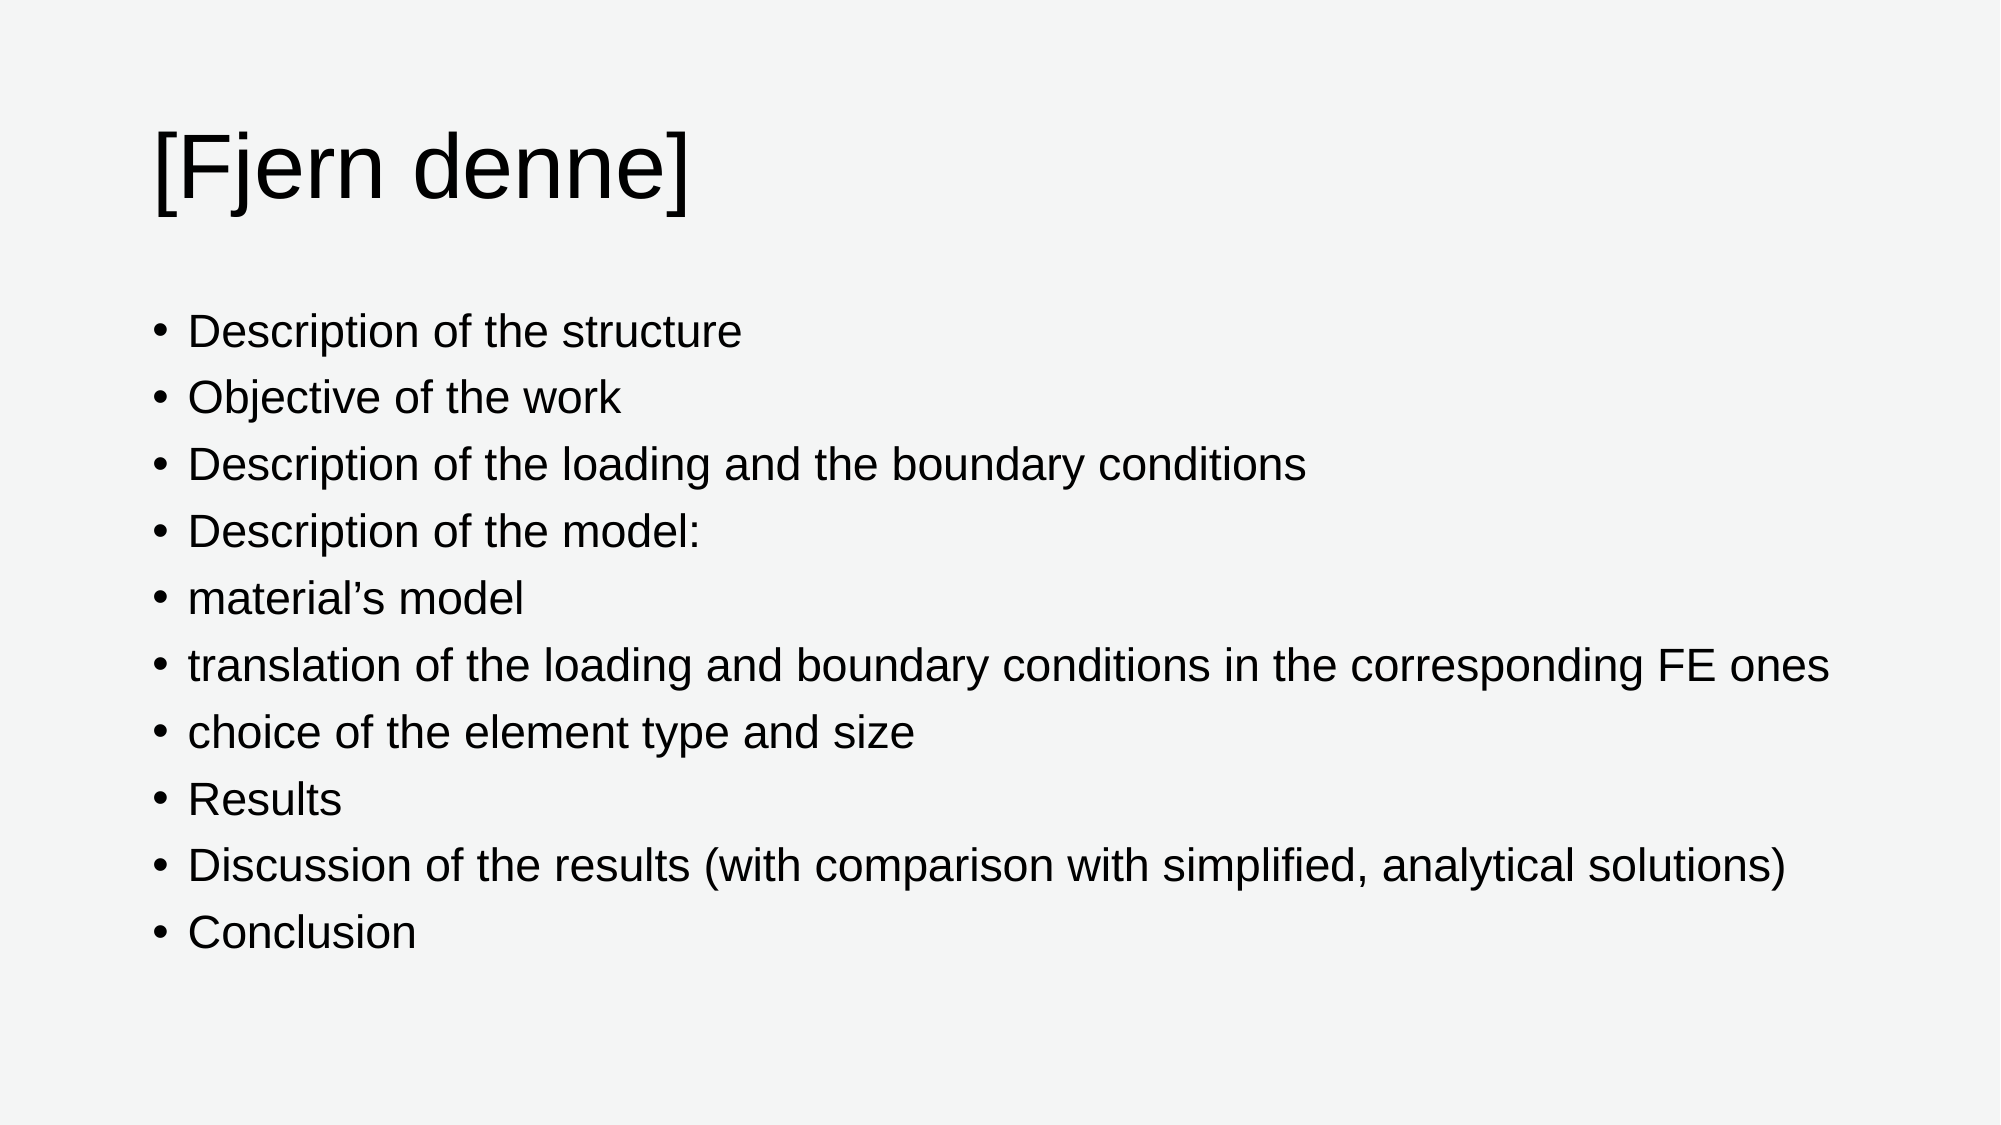

# [Fjern denne]
Description of the structure
Objective of the work
Description of the loading and the boundary conditions
Description of the model:
material’s model
translation of the loading and boundary conditions in the corresponding FE ones
choice of the element type and size
Results
Discussion of the results (with comparison with simplified, analytical solutions)
Conclusion